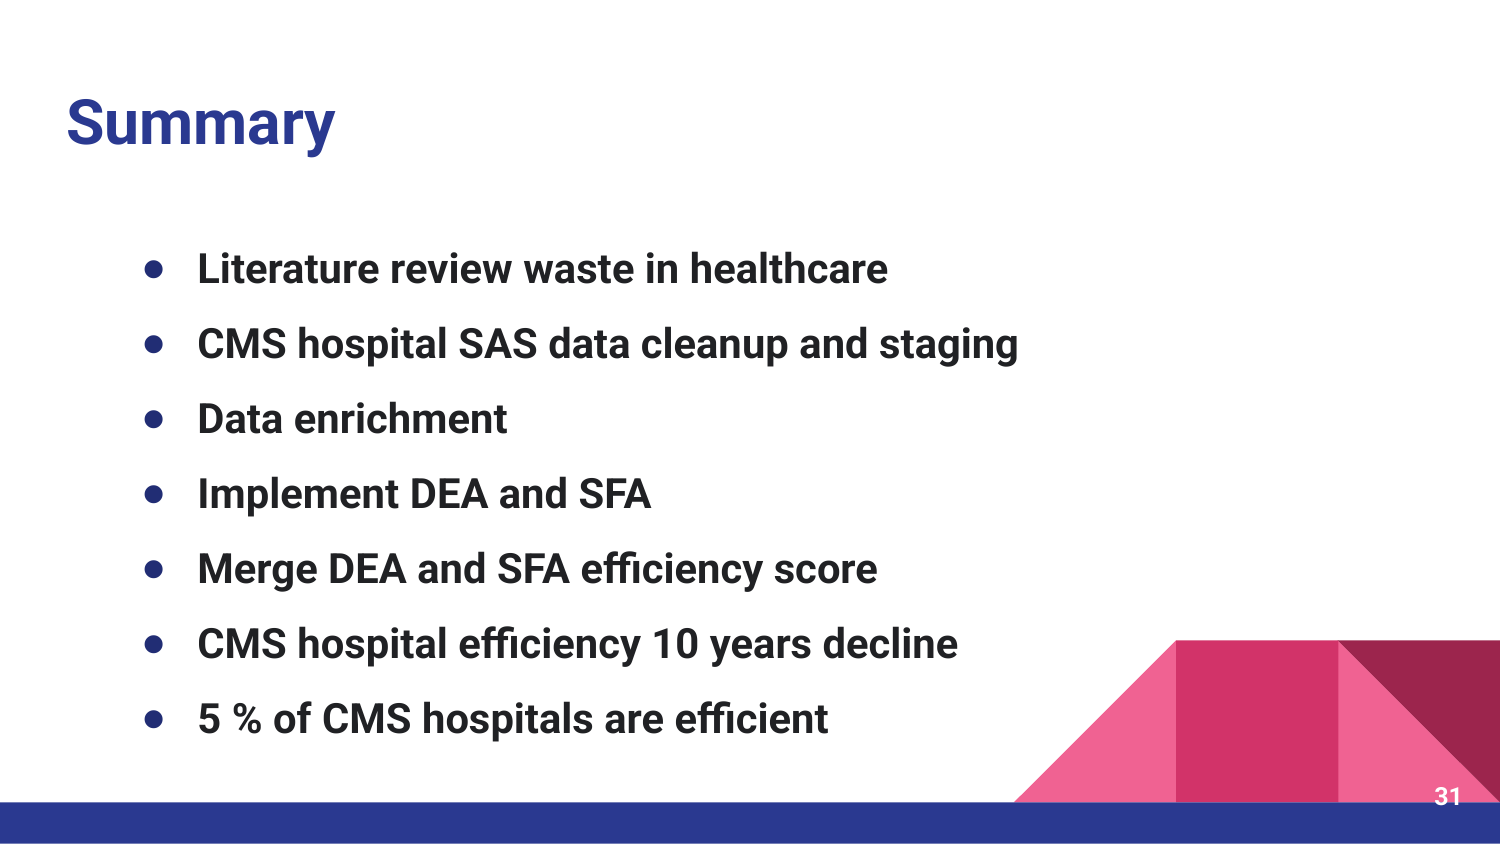

# Summary
Literature review waste in healthcare
CMS hospital SAS data cleanup and staging
Data enrichment
Implement DEA and SFA
Merge DEA and SFA efficiency score
CMS hospital efficiency 10 years decline
5 % of CMS hospitals are efficient
31